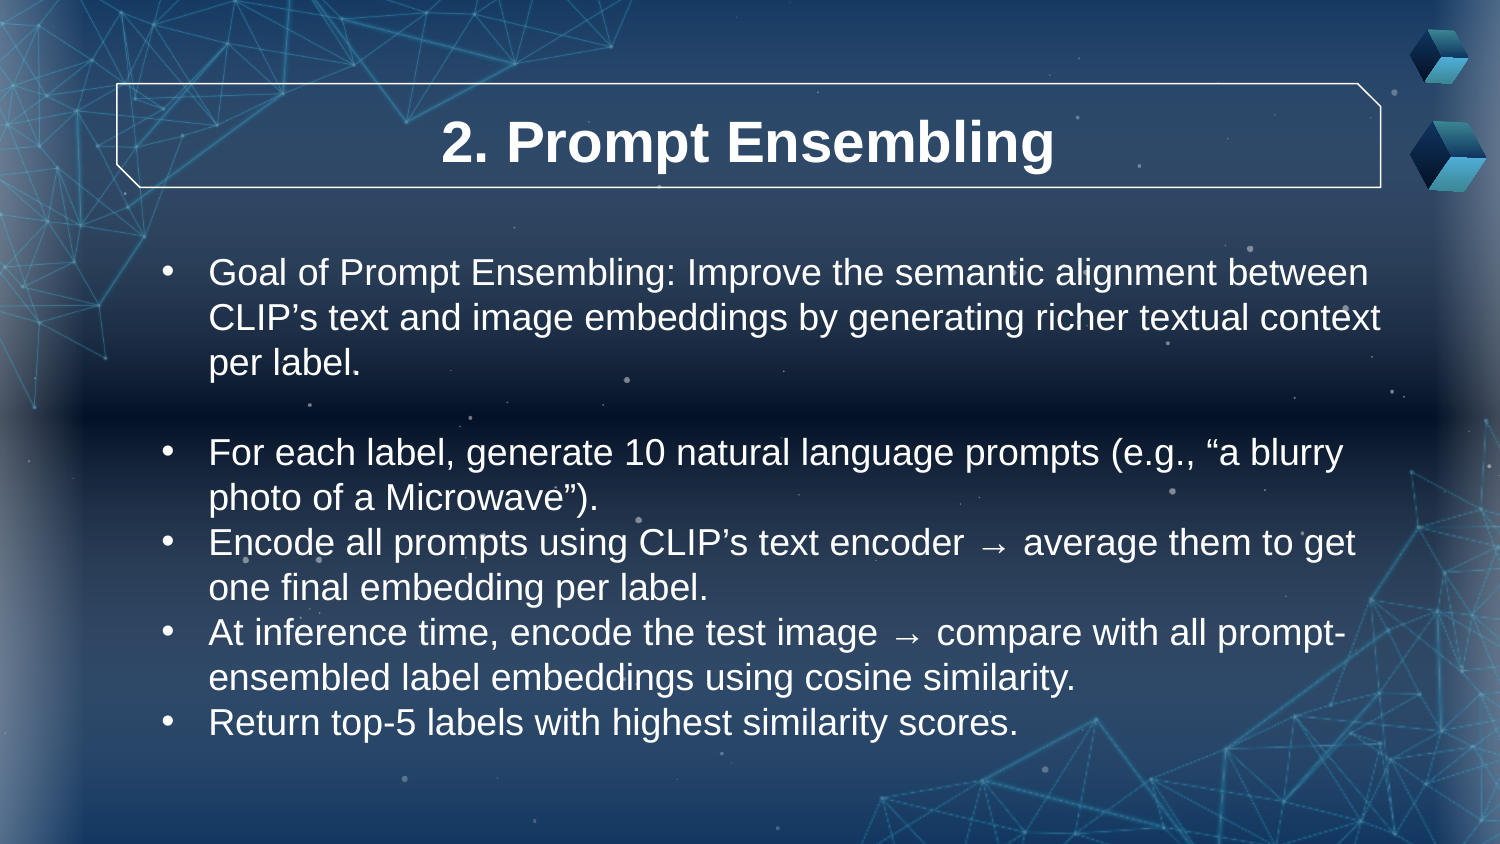

# 2. Prompt Ensembling
Goal of Prompt Ensembling: Improve the semantic alignment between CLIP’s text and image embeddings by generating richer textual context per label.

For each label, generate 10 natural language prompts (e.g., “a blurry photo of a Microwave”).
Encode all prompts using CLIP’s text encoder → average them to get one final embedding per label.
At inference time, encode the test image → compare with all prompt-ensembled label embeddings using cosine similarity.
Return top-5 labels with highest similarity scores.